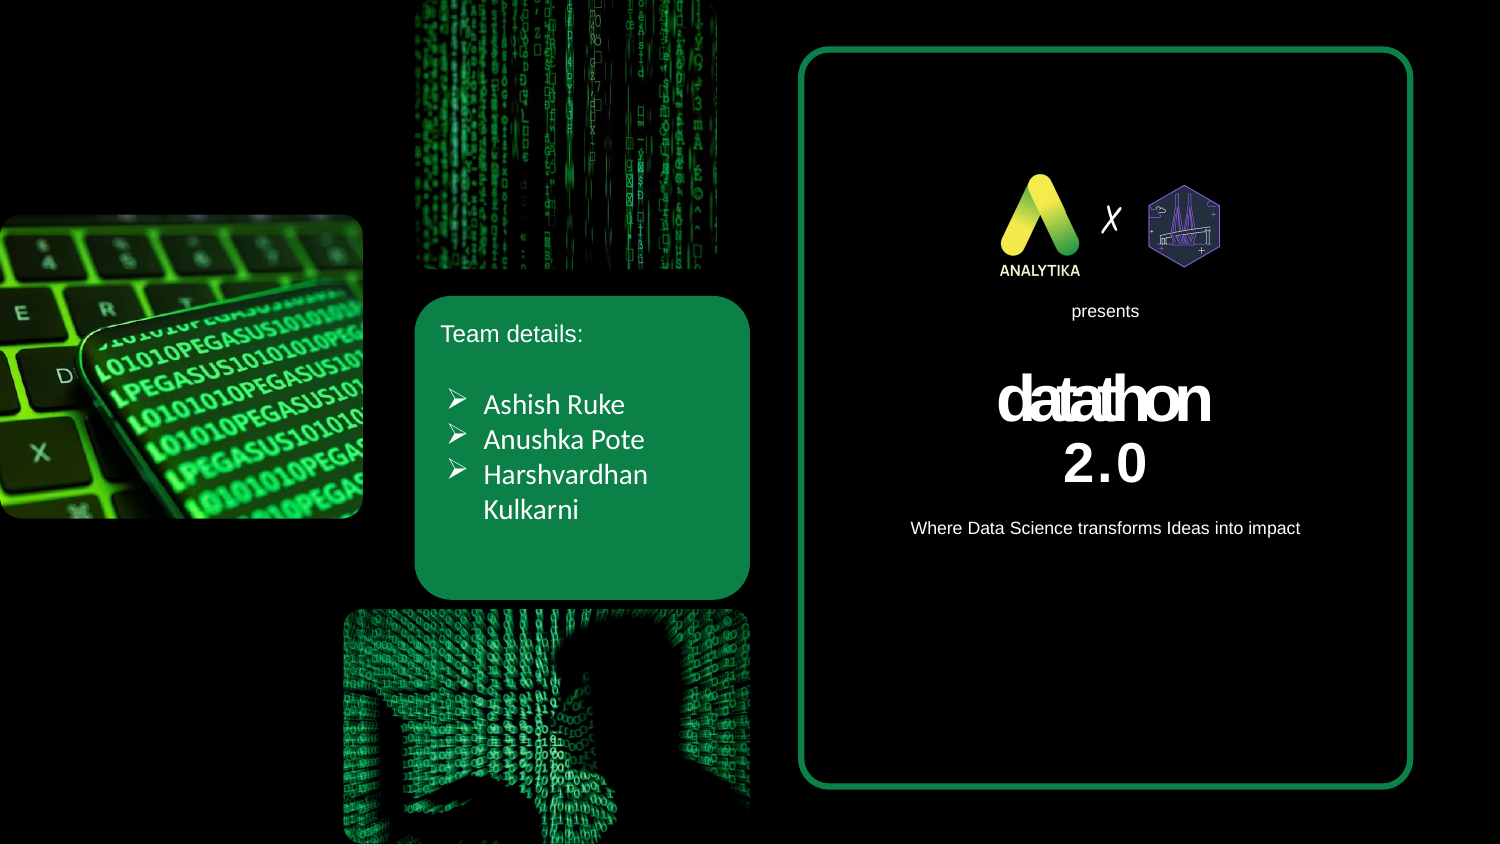

presents
Team details:
datathon
2.0
Ashish Ruke
Anushka Pote
Harshvardhan Kulkarni
Where Data Science transforms Ideas into impact